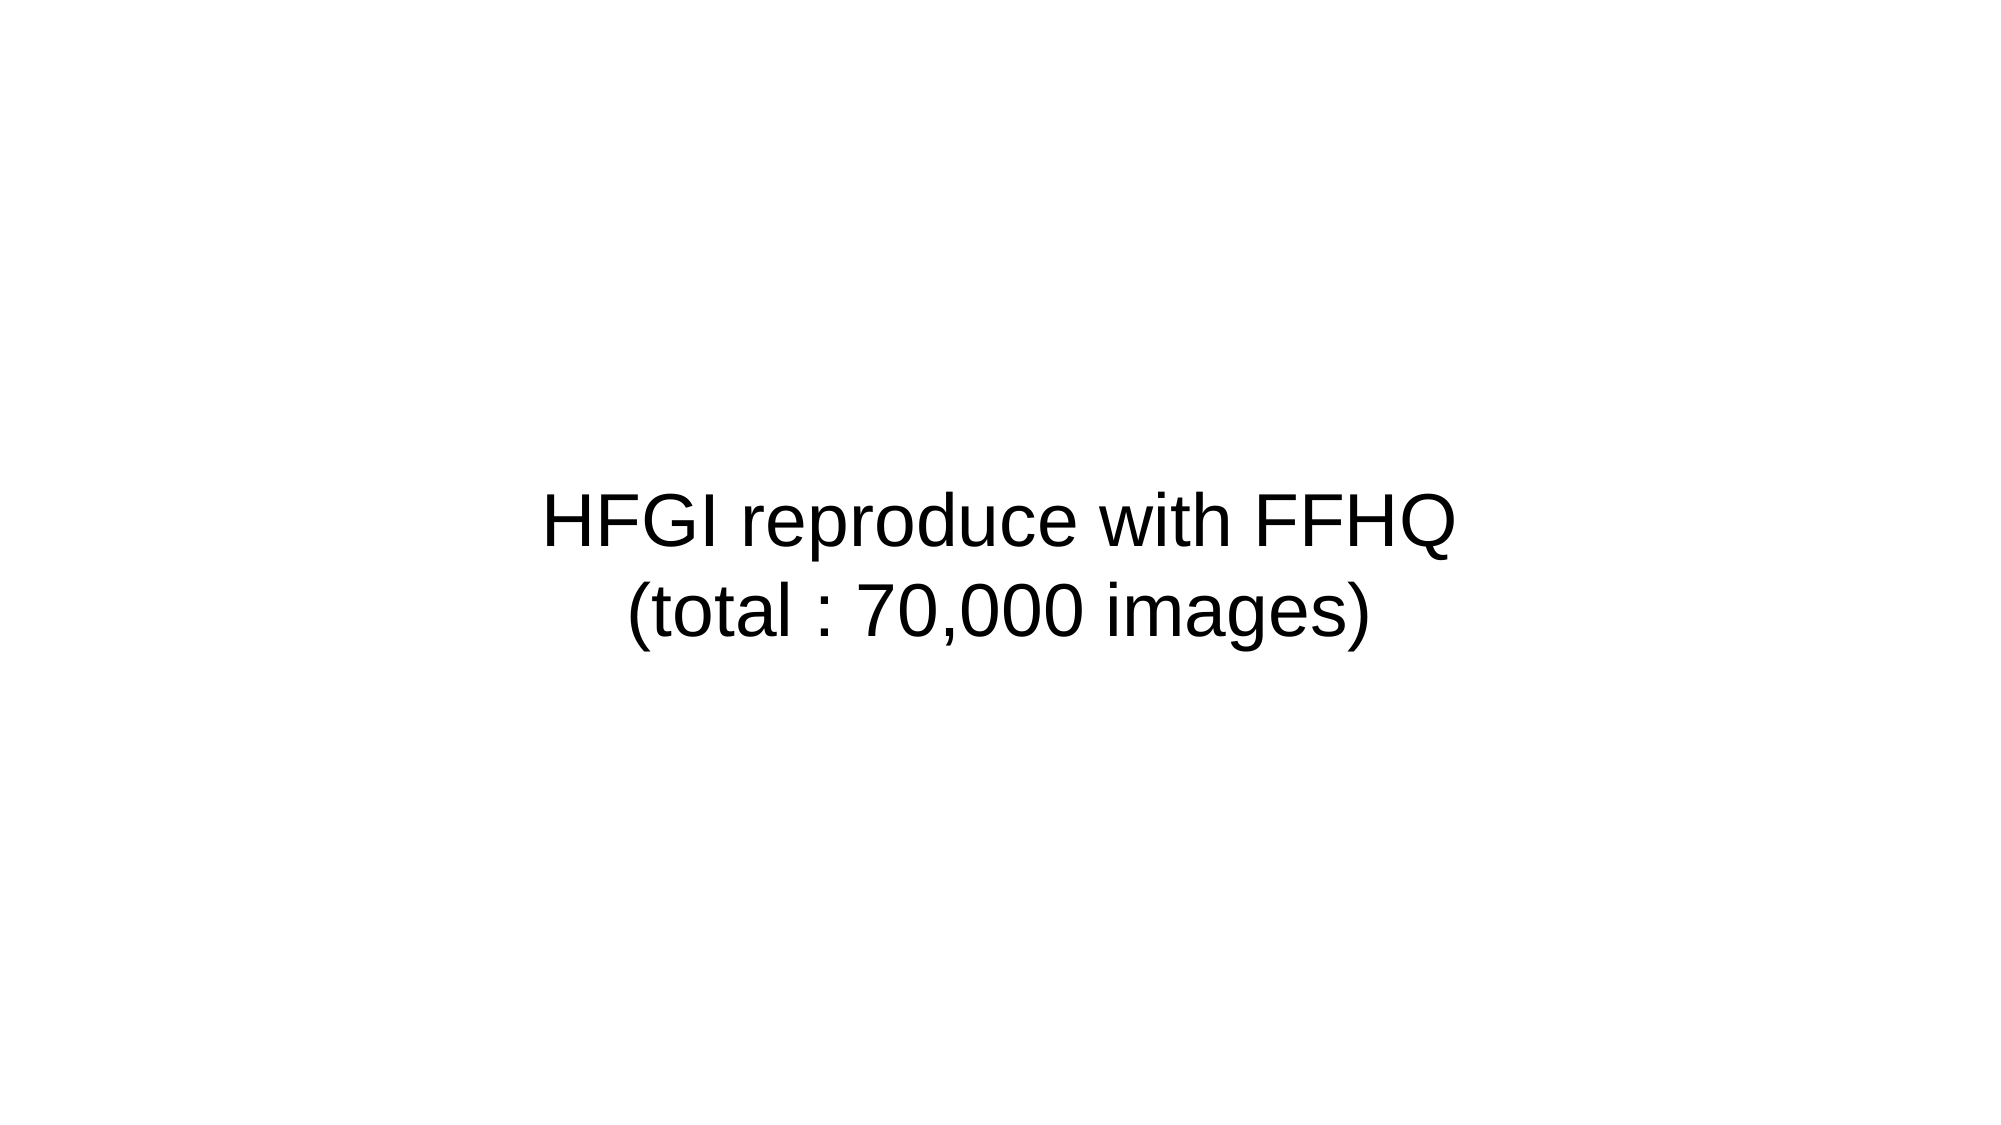

HFGI reproduce with FFHQ
(total : 70,000 images)